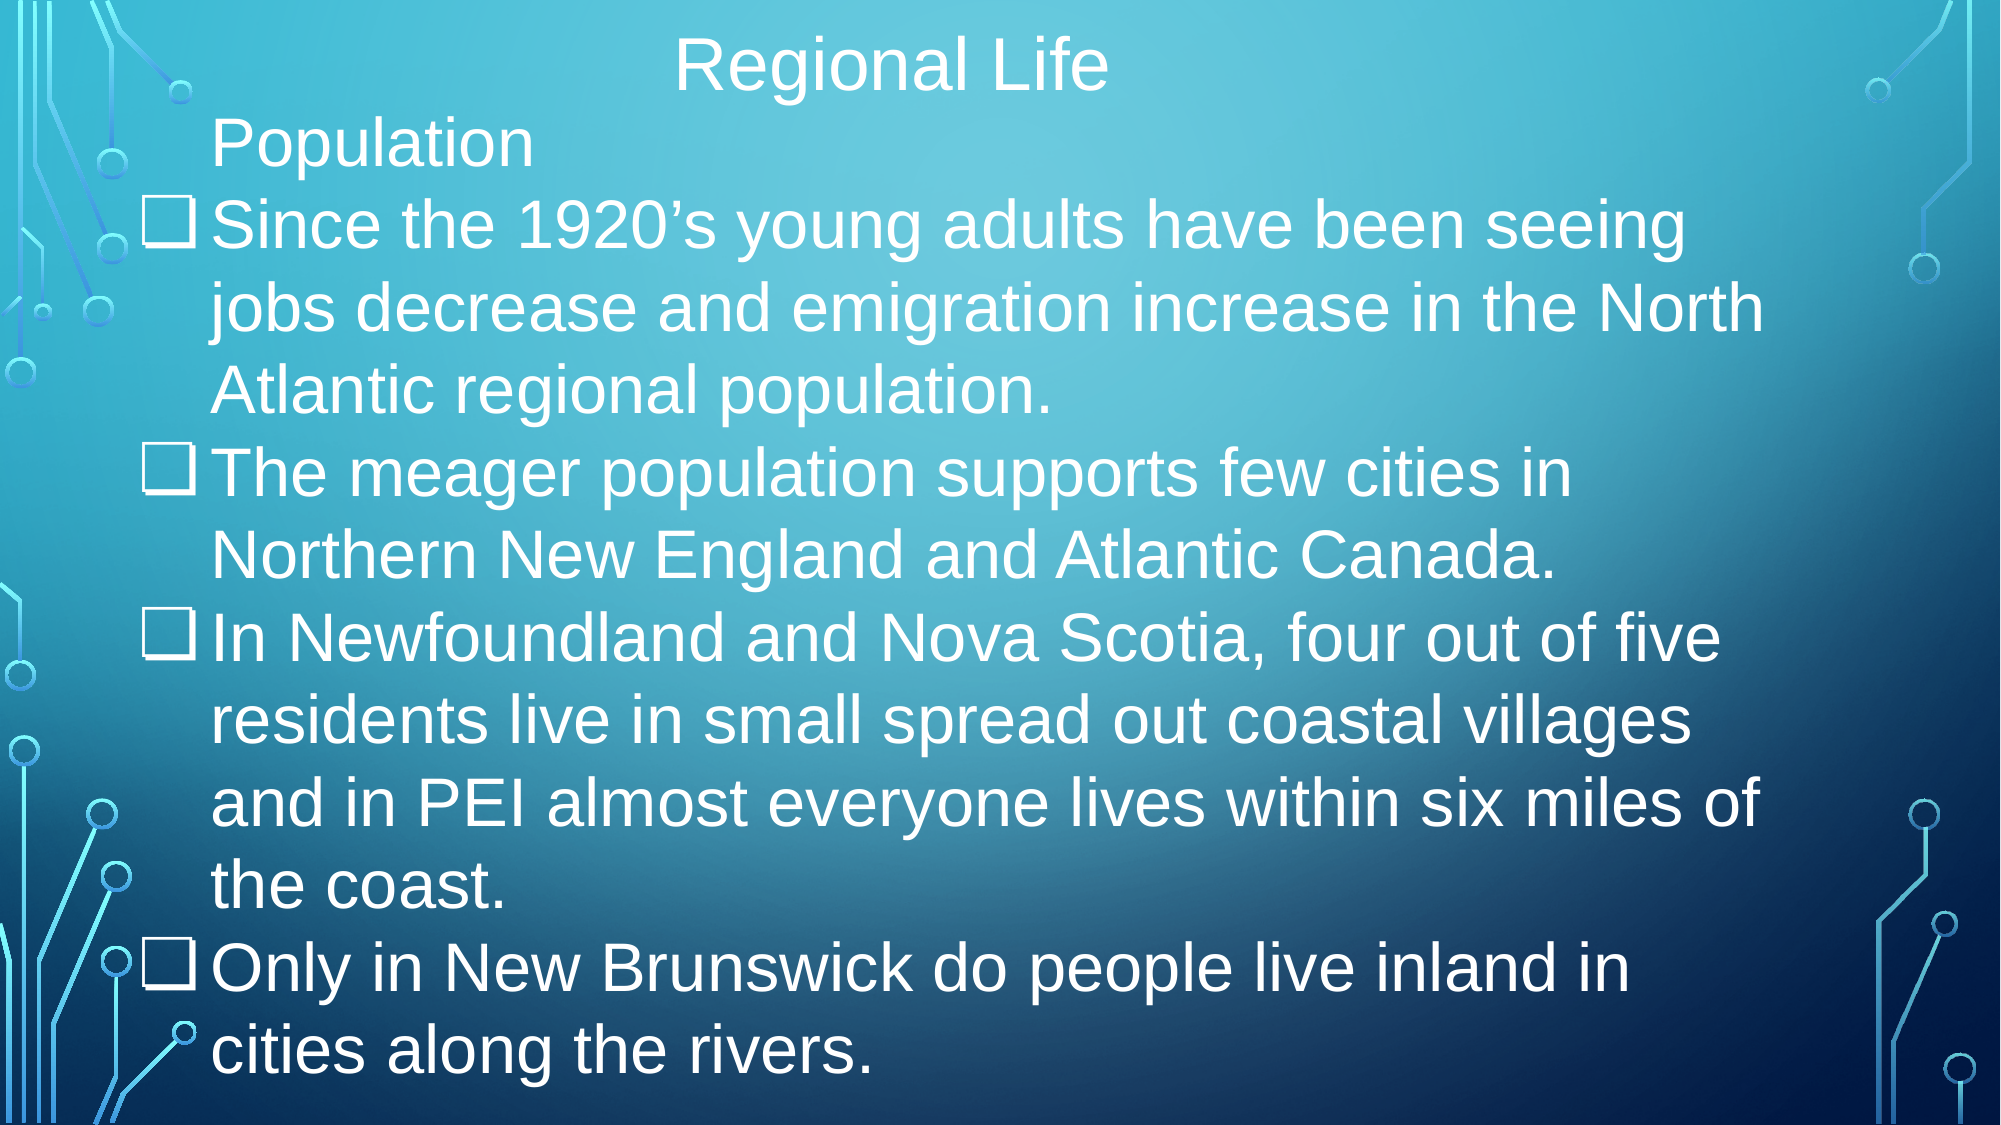

Regional Life
Population
Since the 1920’s young adults have been seeing jobs decrease and emigration increase in the North Atlantic regional population.
The meager population supports few cities in Northern New England and Atlantic Canada.
In Newfoundland and Nova Scotia, four out of five residents live in small spread out coastal villages and in PEI almost everyone lives within six miles of the coast.
Only in New Brunswick do people live inland in cities along the rivers.